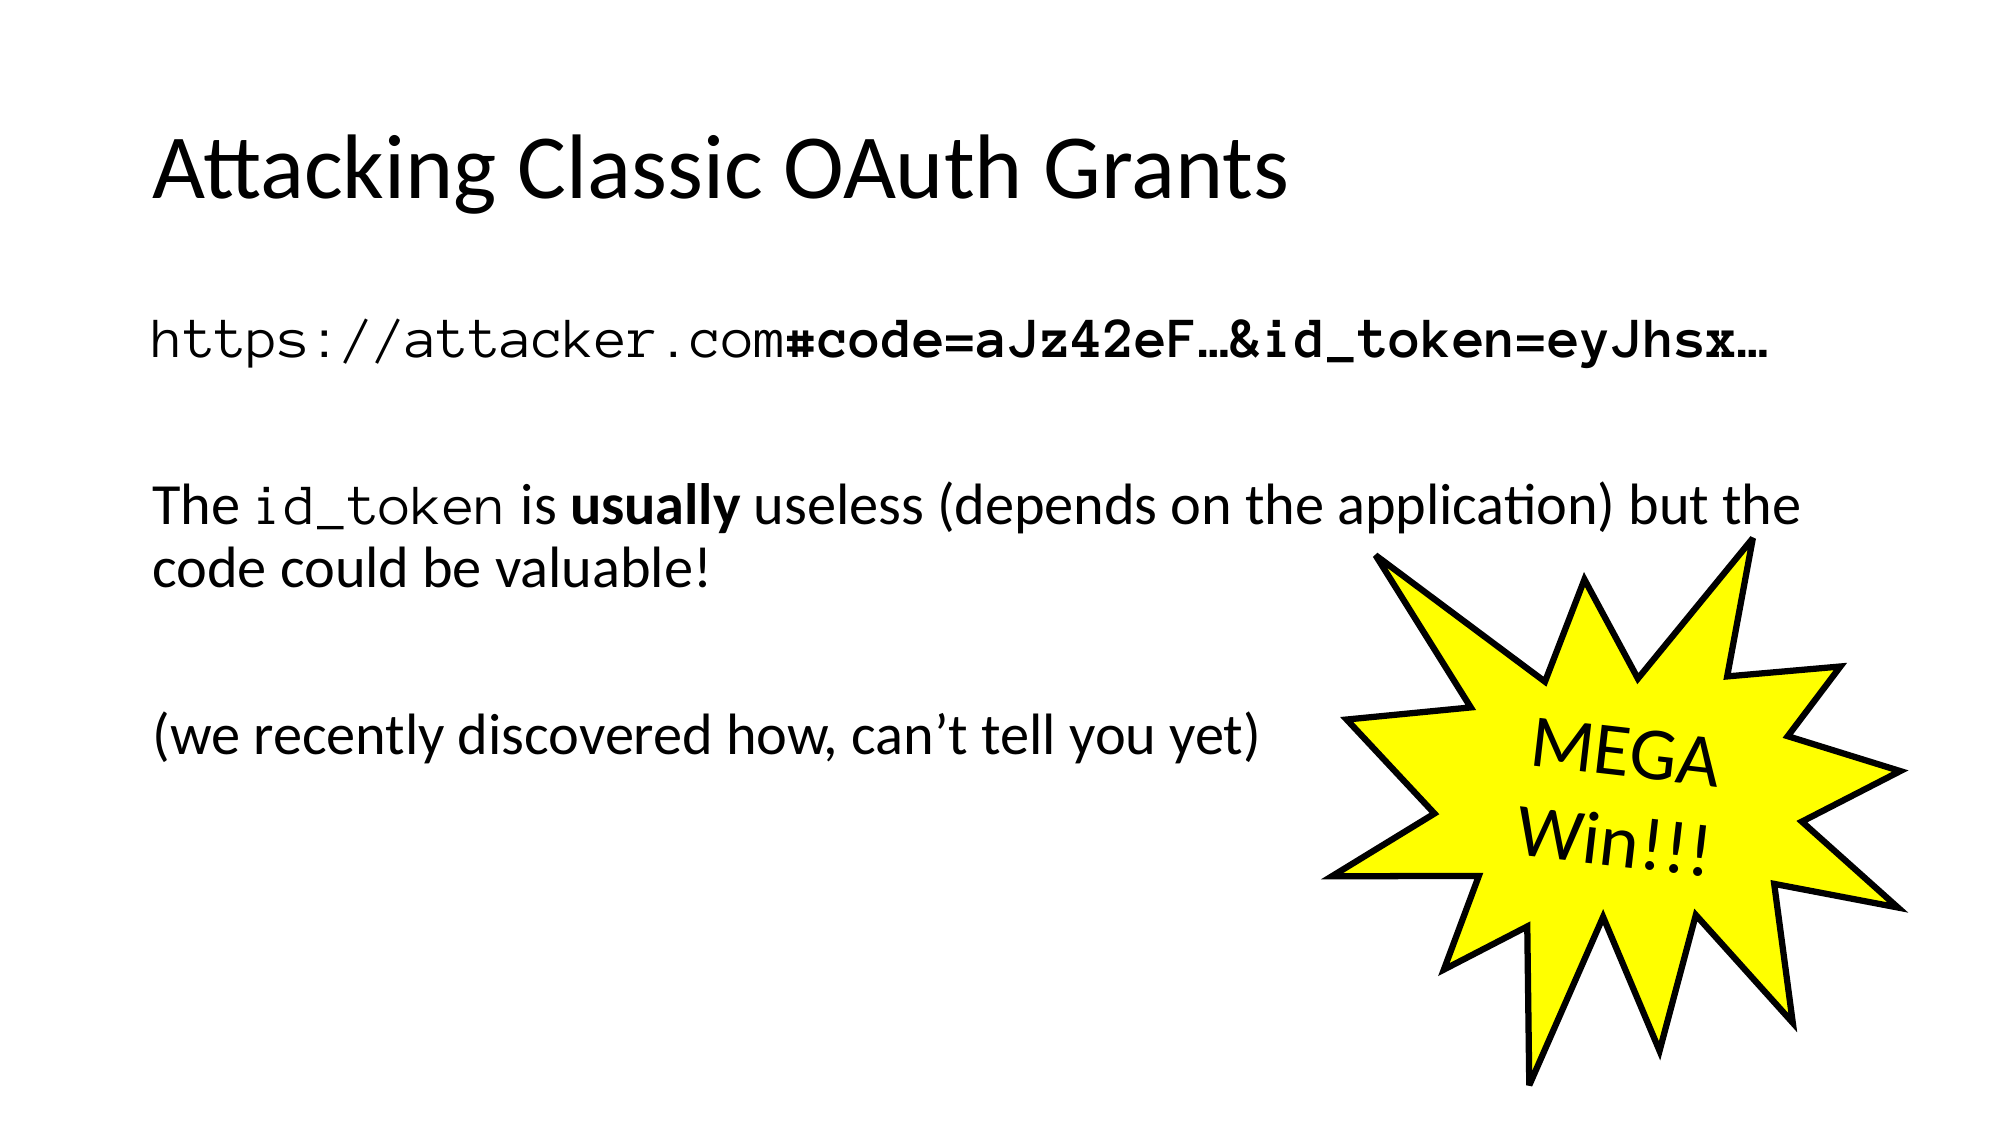

# Attacking Classic OAuth Grants
https://attacker.com#code=aJz42eF…&id_token=eyJhsx…

The id_token is usually useless (depends on the application) but the code could be valuable!

(we recently discovered how, can’t tell you yet)

MEGA
Win!!!